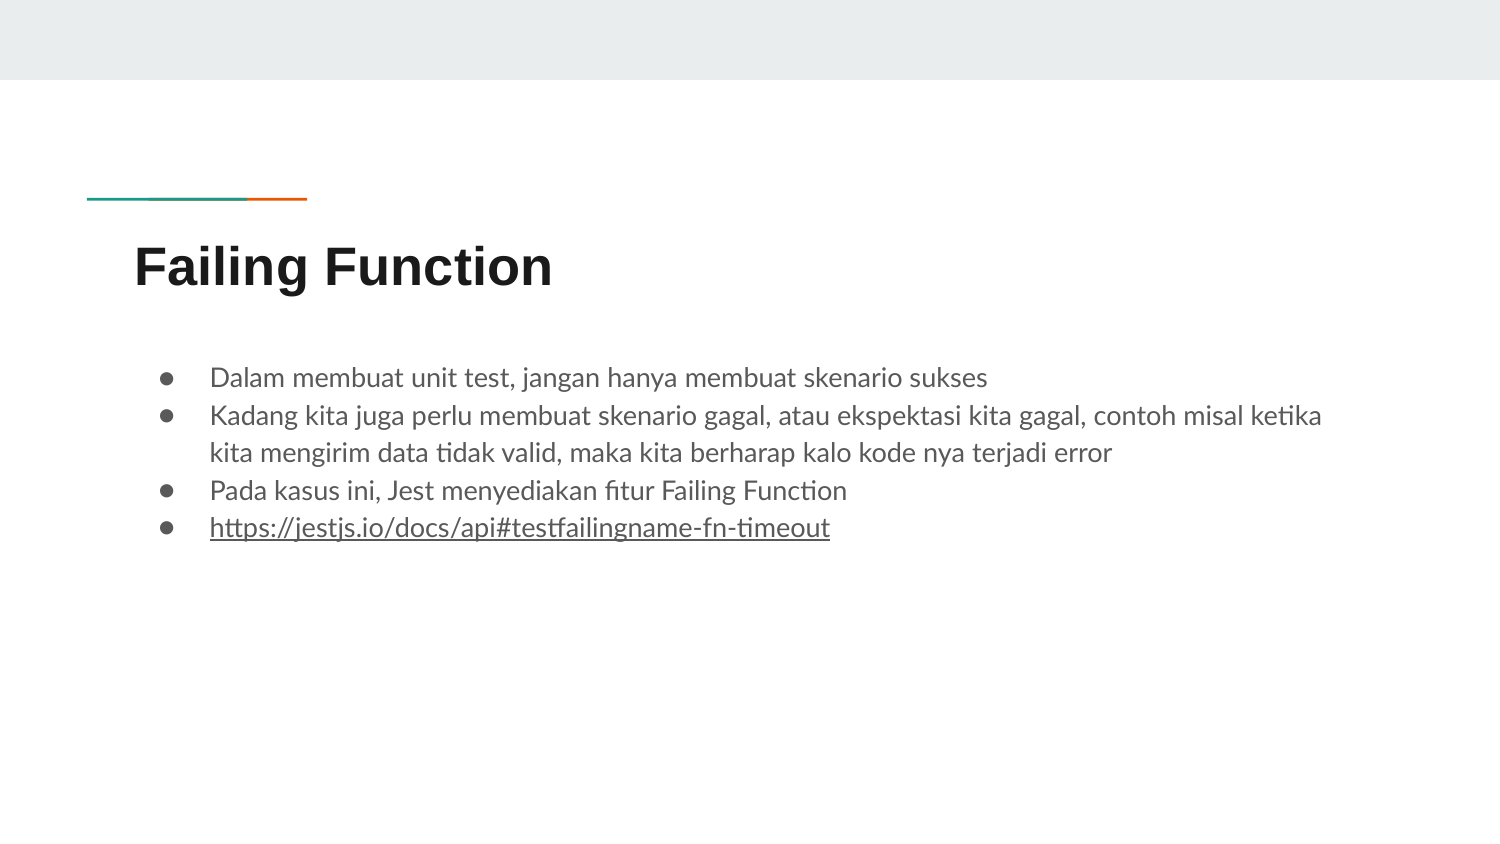

# Failing Function
Dalam membuat unit test, jangan hanya membuat skenario sukses
Kadang kita juga perlu membuat skenario gagal, atau ekspektasi kita gagal, contoh misal ketika kita mengirim data tidak valid, maka kita berharap kalo kode nya terjadi error
Pada kasus ini, Jest menyediakan fitur Failing Function
https://jestjs.io/docs/api#testfailingname-fn-timeout